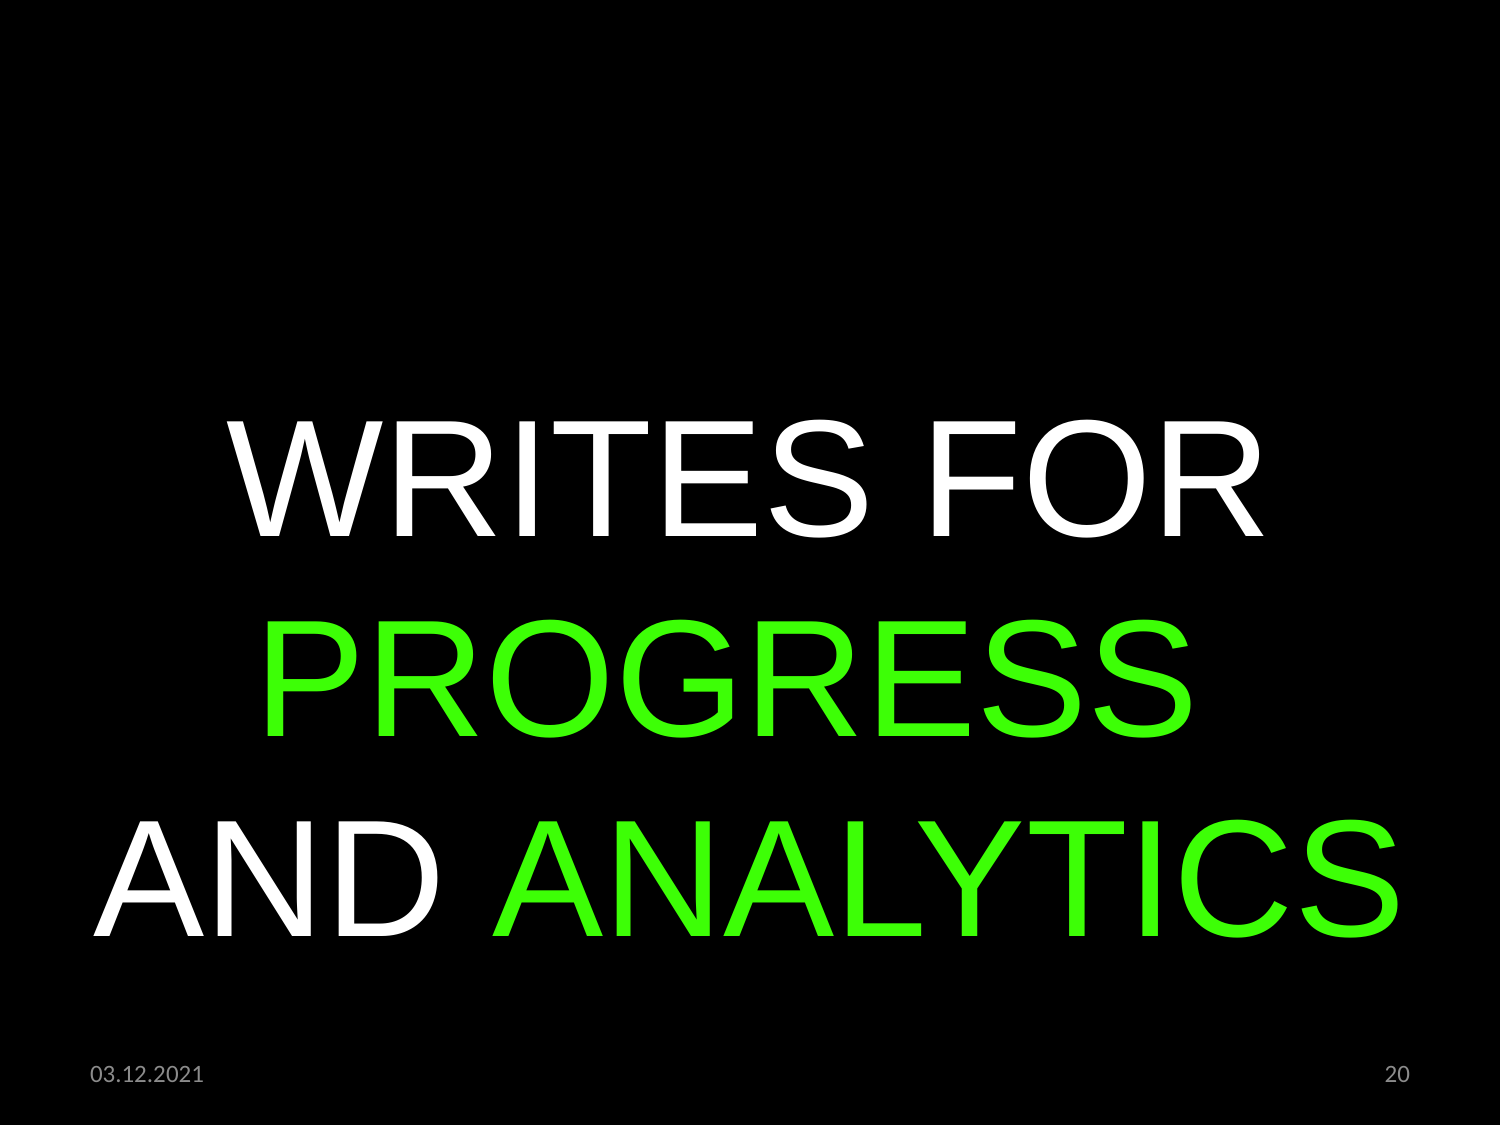

WRITES FOR PROGRESS
AND ANALYTICS
03.12.2021
20